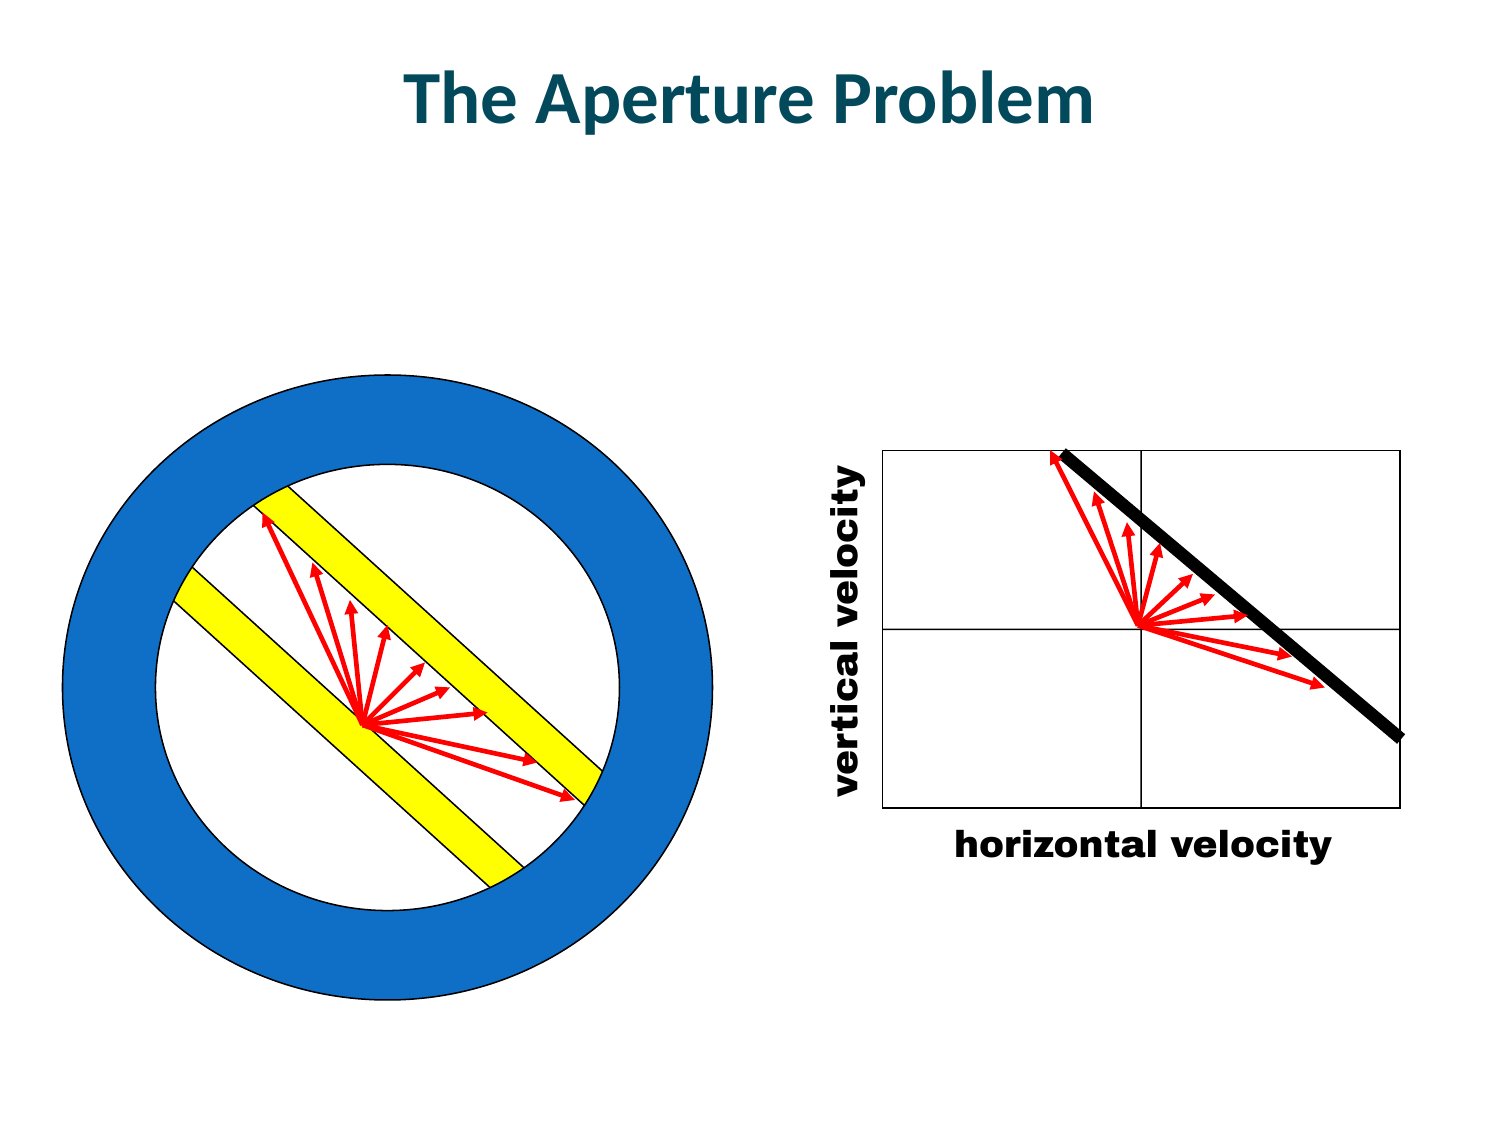

# The Aperture Problem

Vertical velocity (deg/s)

vertical velocity

horizontal velocity
Horizontal velocity (deg/s)